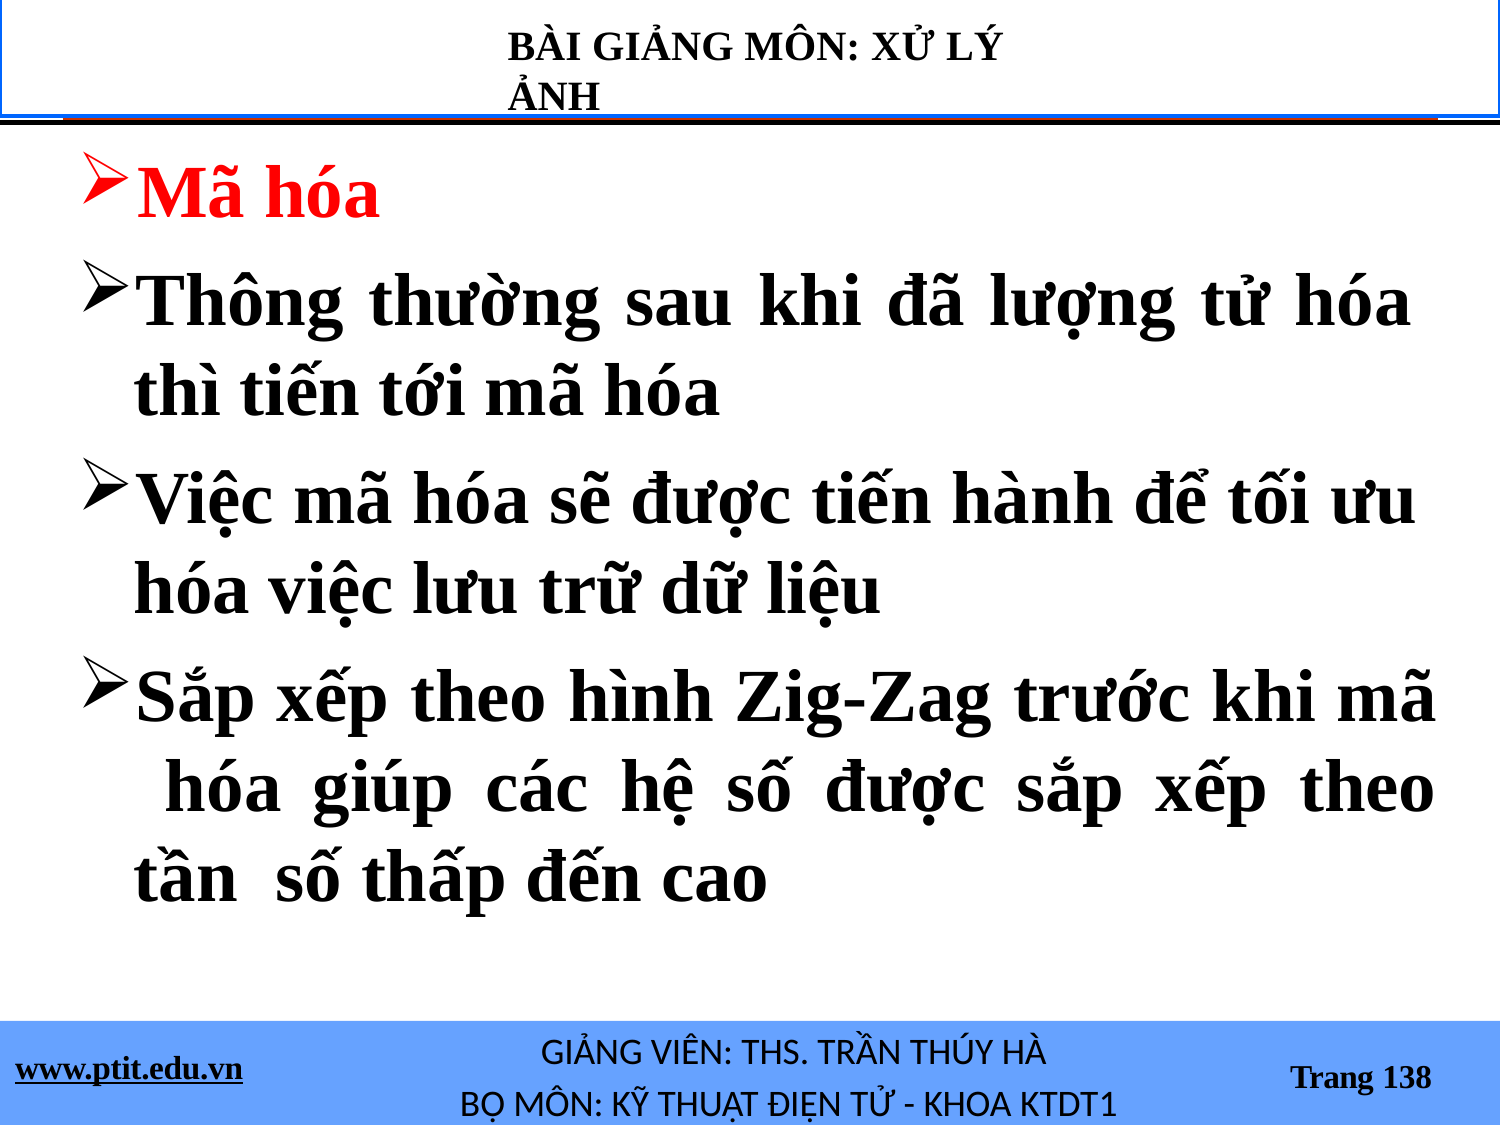

BÀI GIẢNG MÔN: XỬ LÝ ẢNH
Mã hóa
Thông thường sau khi đã lượng tử hóa  thì tiến tới mã hóa
Việc mã hóa sẽ được tiến hành để tối ưu  hóa việc lưu trữ dữ liệu
Sắp xếp theo hình Zig-Zag trước khi mã  hóa giúp các hệ số được sắp xếp theo tần  số thấp đến cao

GIẢNG VIÊN: THS. TRẦN THÚY HÀ
BỘ MÔN: KỸ THUẬT ĐIỆN TỬ - KHOA KTDT1
www.ptit.edu.vn
Trang 138